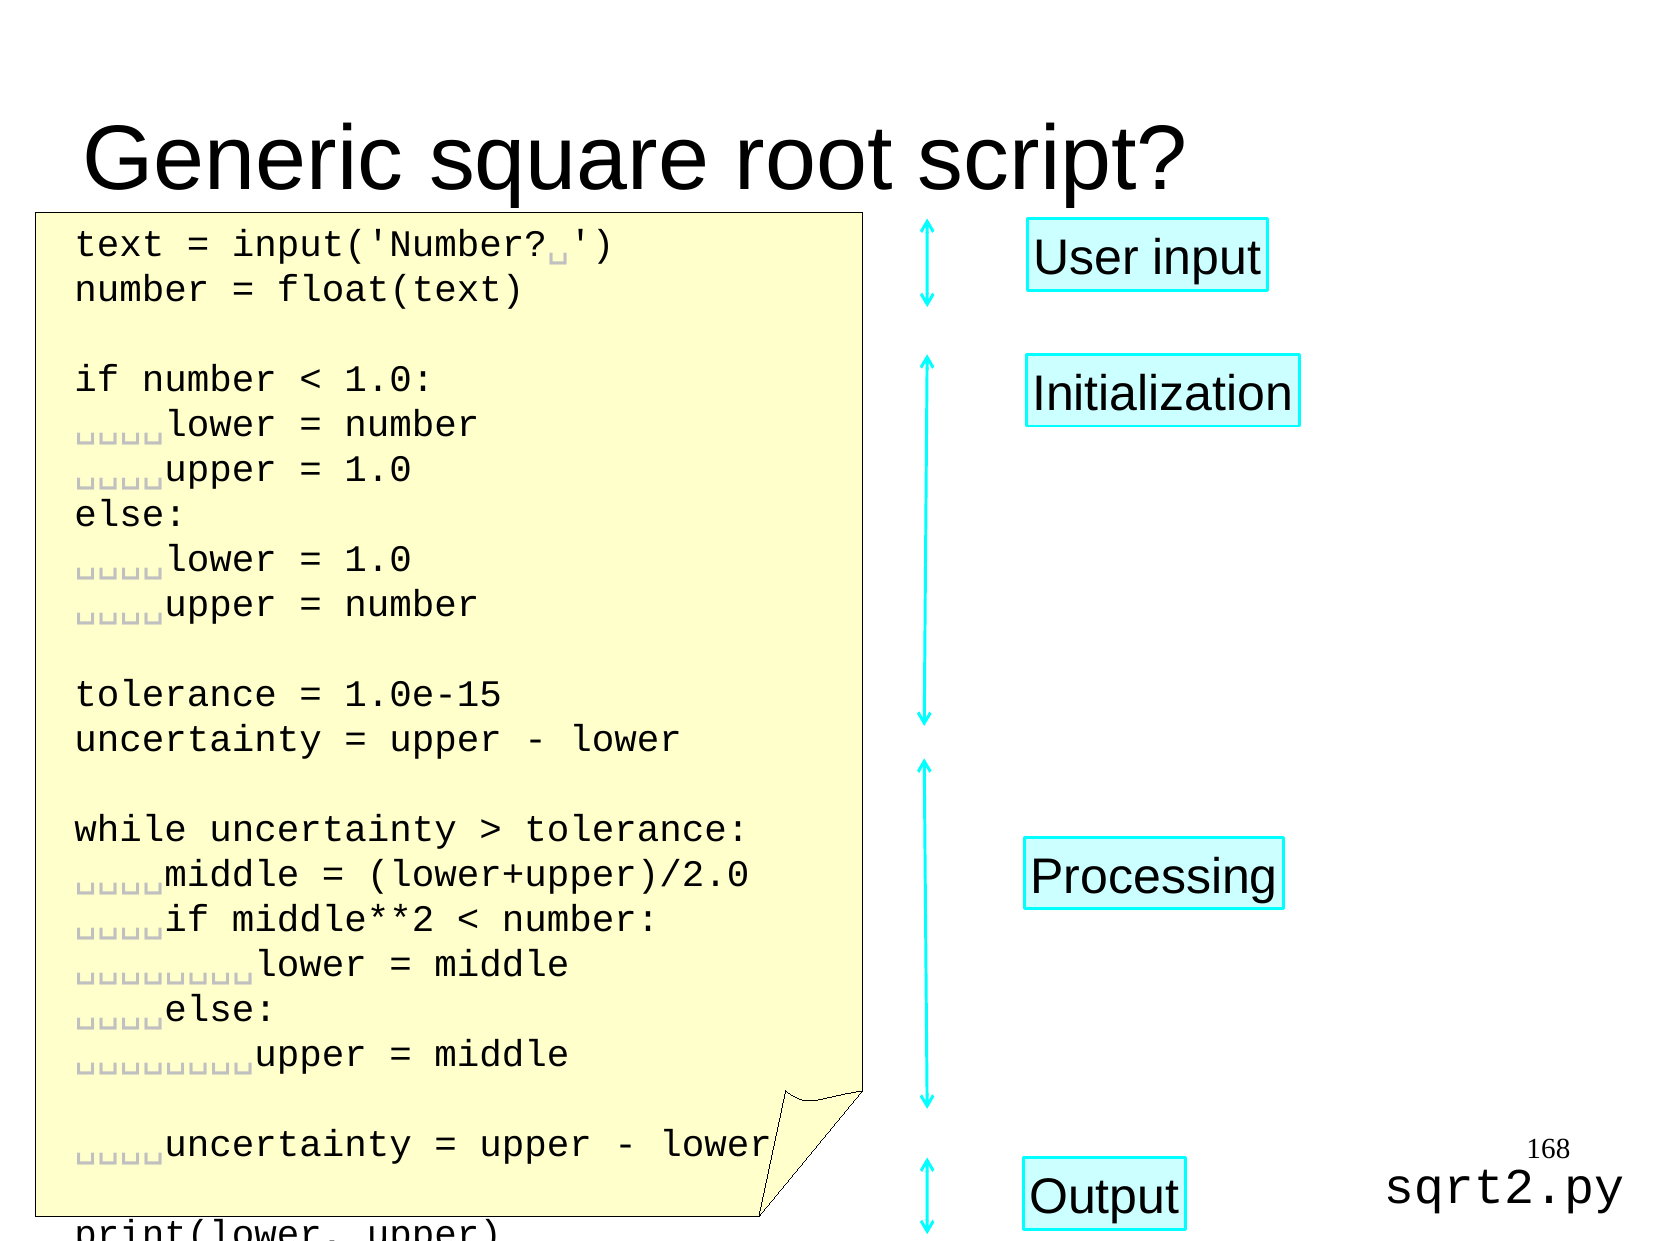

Generic square root script?

text = input('Number?␣')
number = float(text)

if number < 1.0:
␣␣␣␣lower = number
␣␣␣␣upper = 1.0
else:
␣␣␣␣lower = 1.0
␣␣␣␣upper = number

tolerance = 1.0e-15
uncertainty = upper - lower

while uncertainty > tolerance:
␣␣␣␣middle = (lower+upper)/2.0
␣␣␣␣if middle**2 < number:
␣␣␣␣␣␣␣␣lower = middle
␣␣␣␣else:
␣␣␣␣␣␣␣␣upper = middle

␣␣␣␣uncertainty = upper - lower

print(lower, upper)

User input

Initialization

Processing
168
sqrt2.py

Output